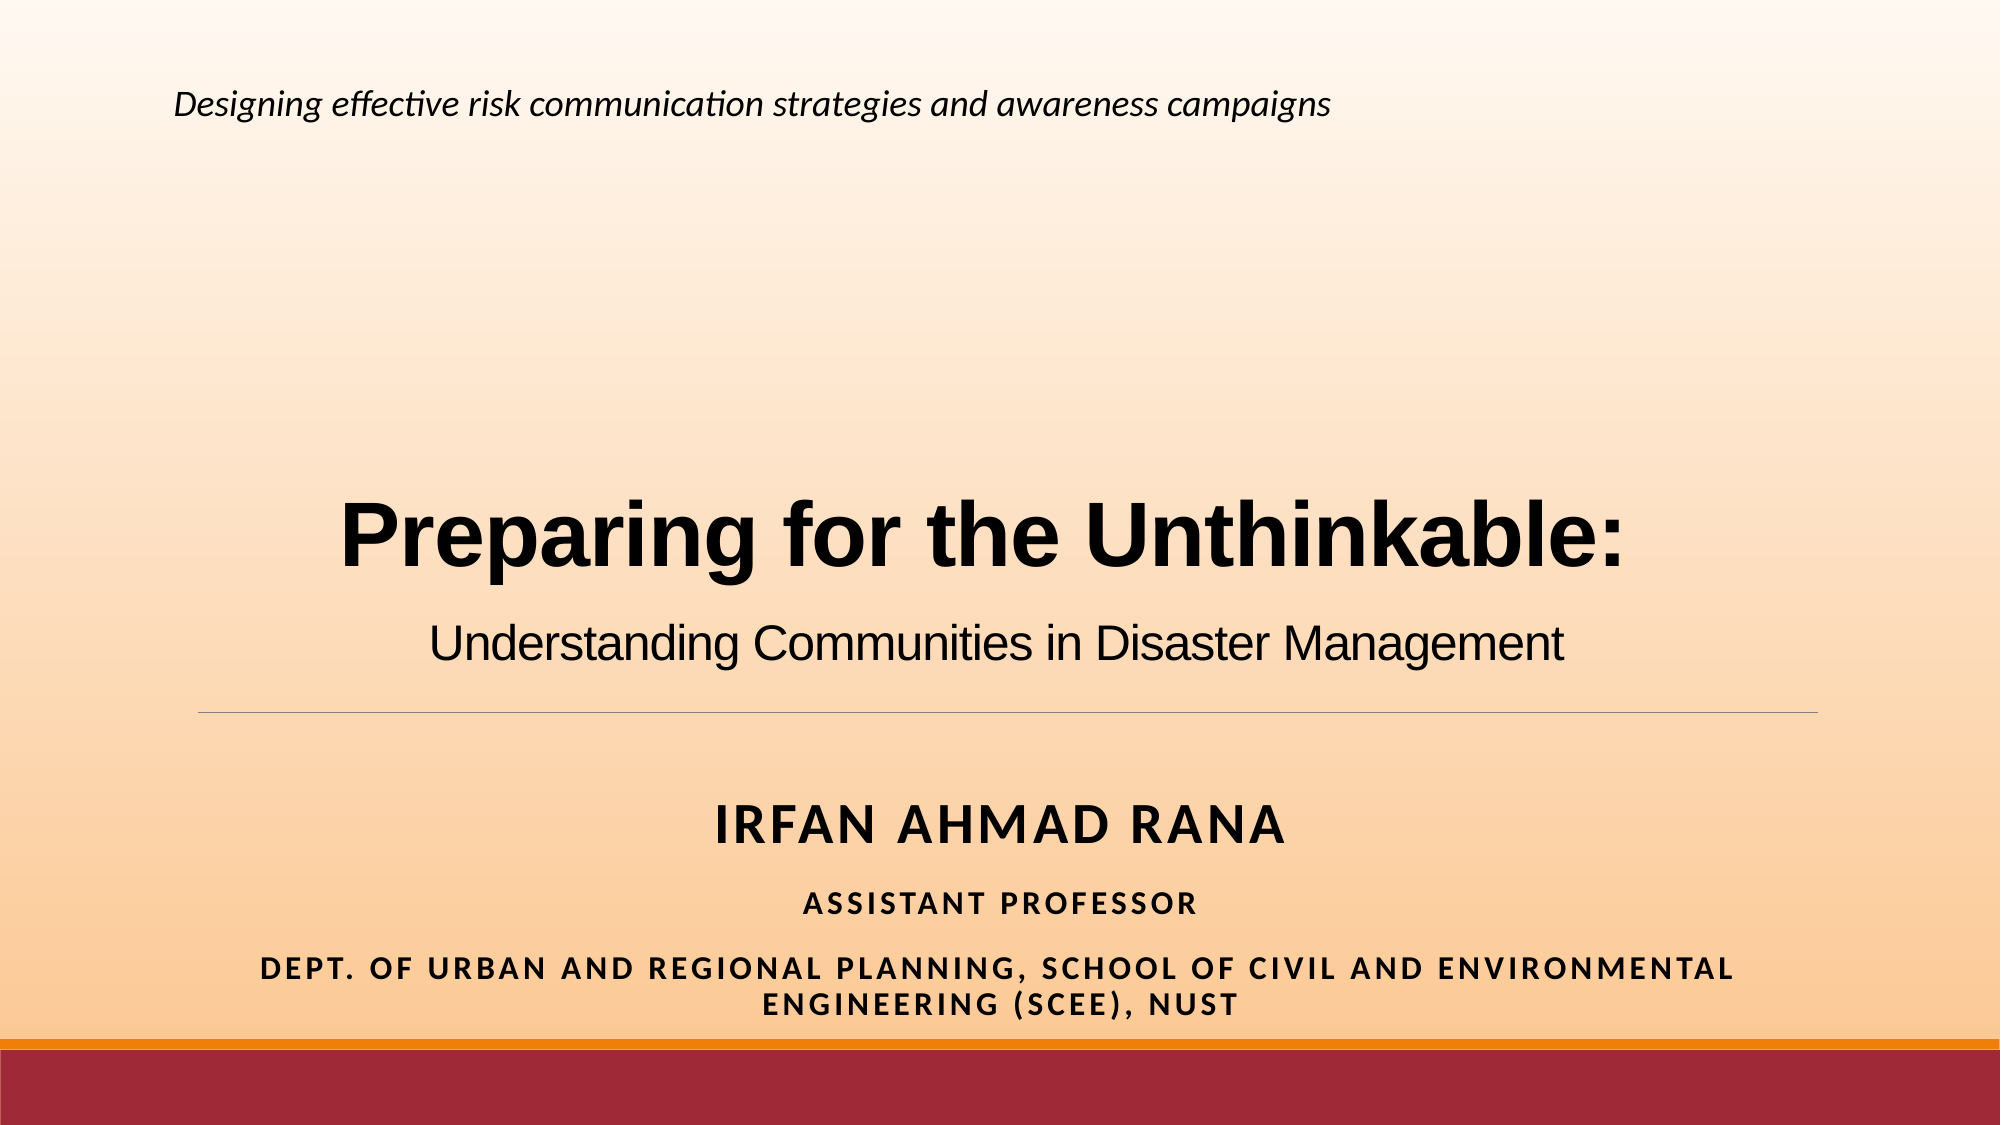

Designing effective risk communication strategies and awareness campaigns
# Preparing for the Unthinkable: Understanding Communities in Disaster Management

Irfan AHMAD rana
Assistant Professor
DEPT. of Urban and regional planning, school of civil and environmental engineering (SCEE), NUST